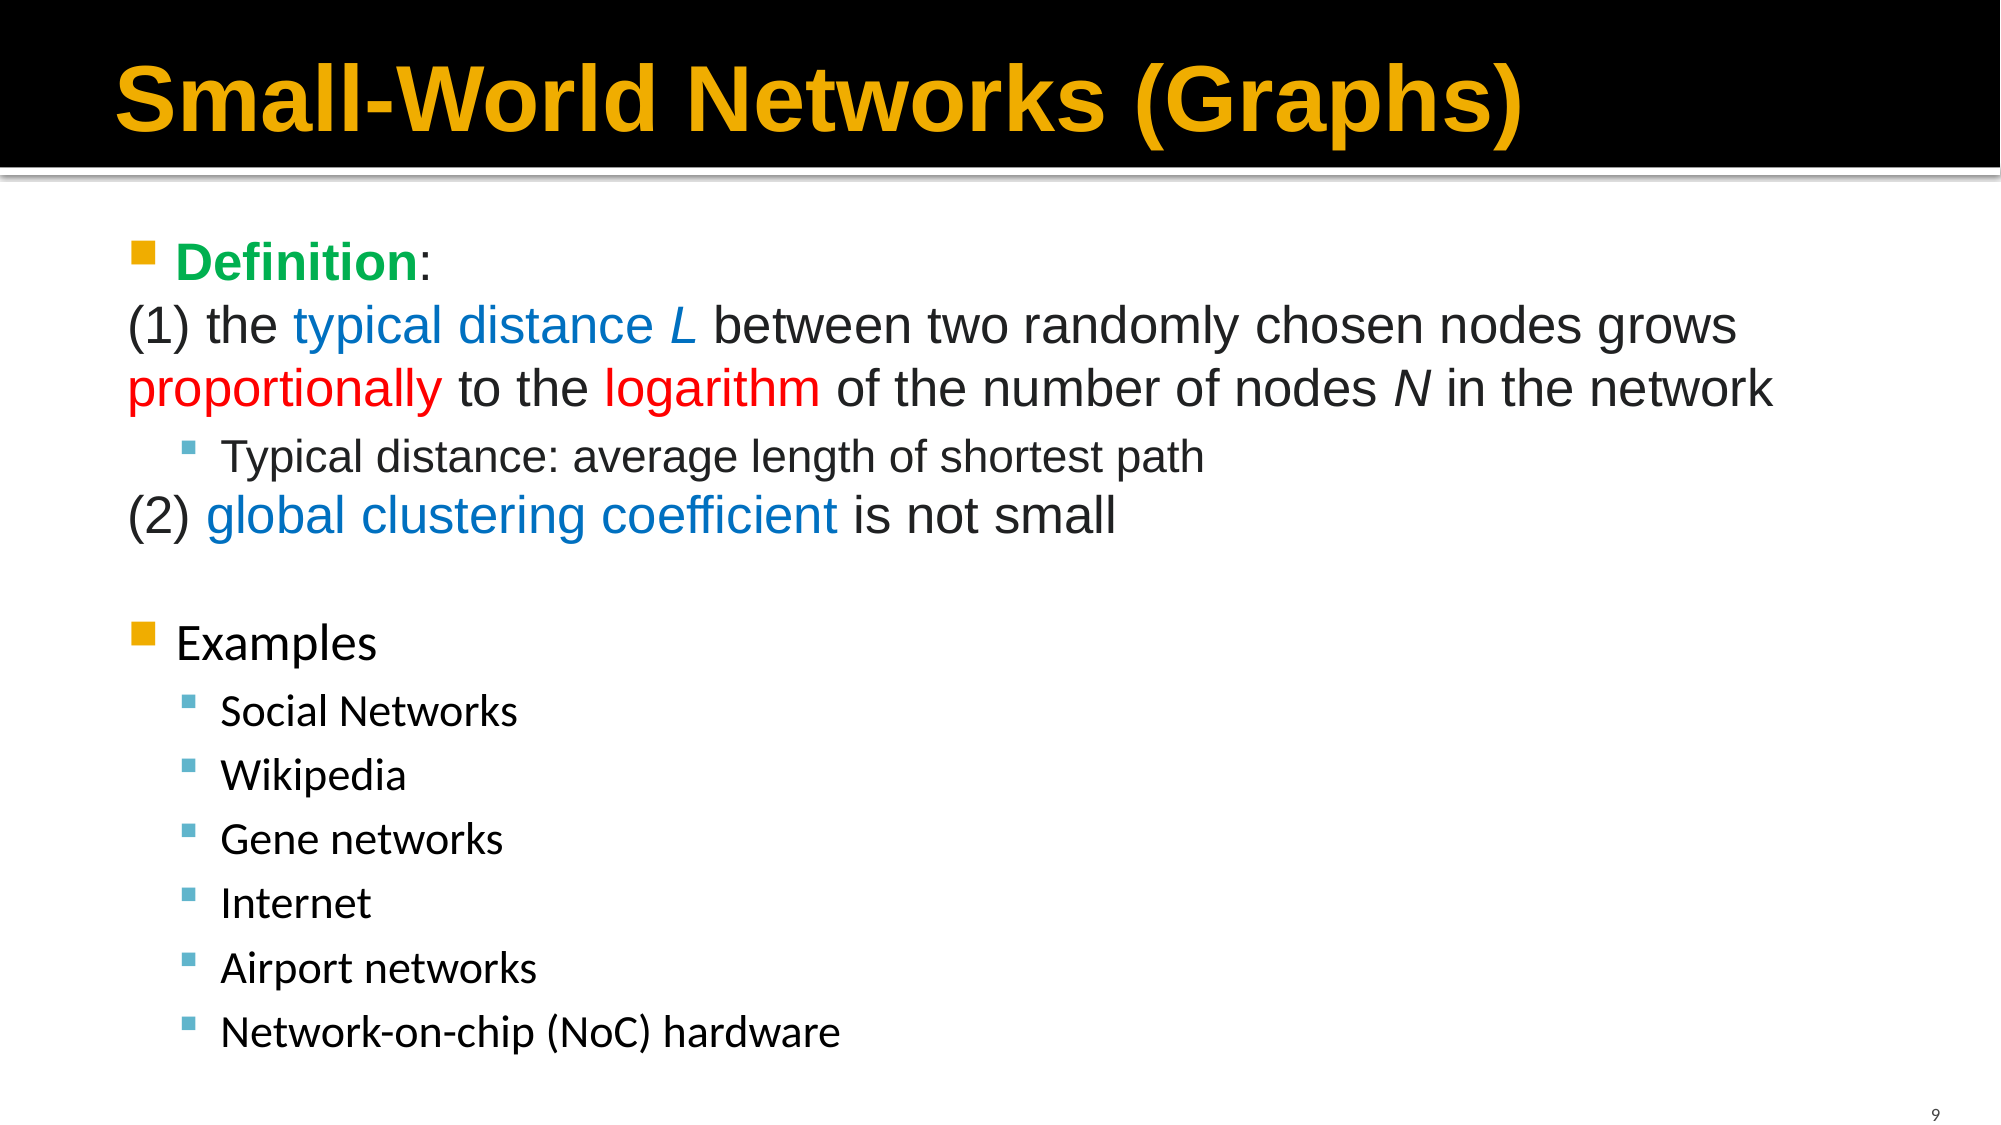

# Small-World Networks (Graphs)
Definition:
(1) the typical distance L between two randomly chosen nodes grows proportionally to the logarithm of the number of nodes N in the network
Typical distance: average length of shortest path
(2) global clustering coefficient is not small

Examples
Social Networks
Wikipedia
Gene networks
Internet
Airport networks
Network-on-chip (NoC) hardware
9